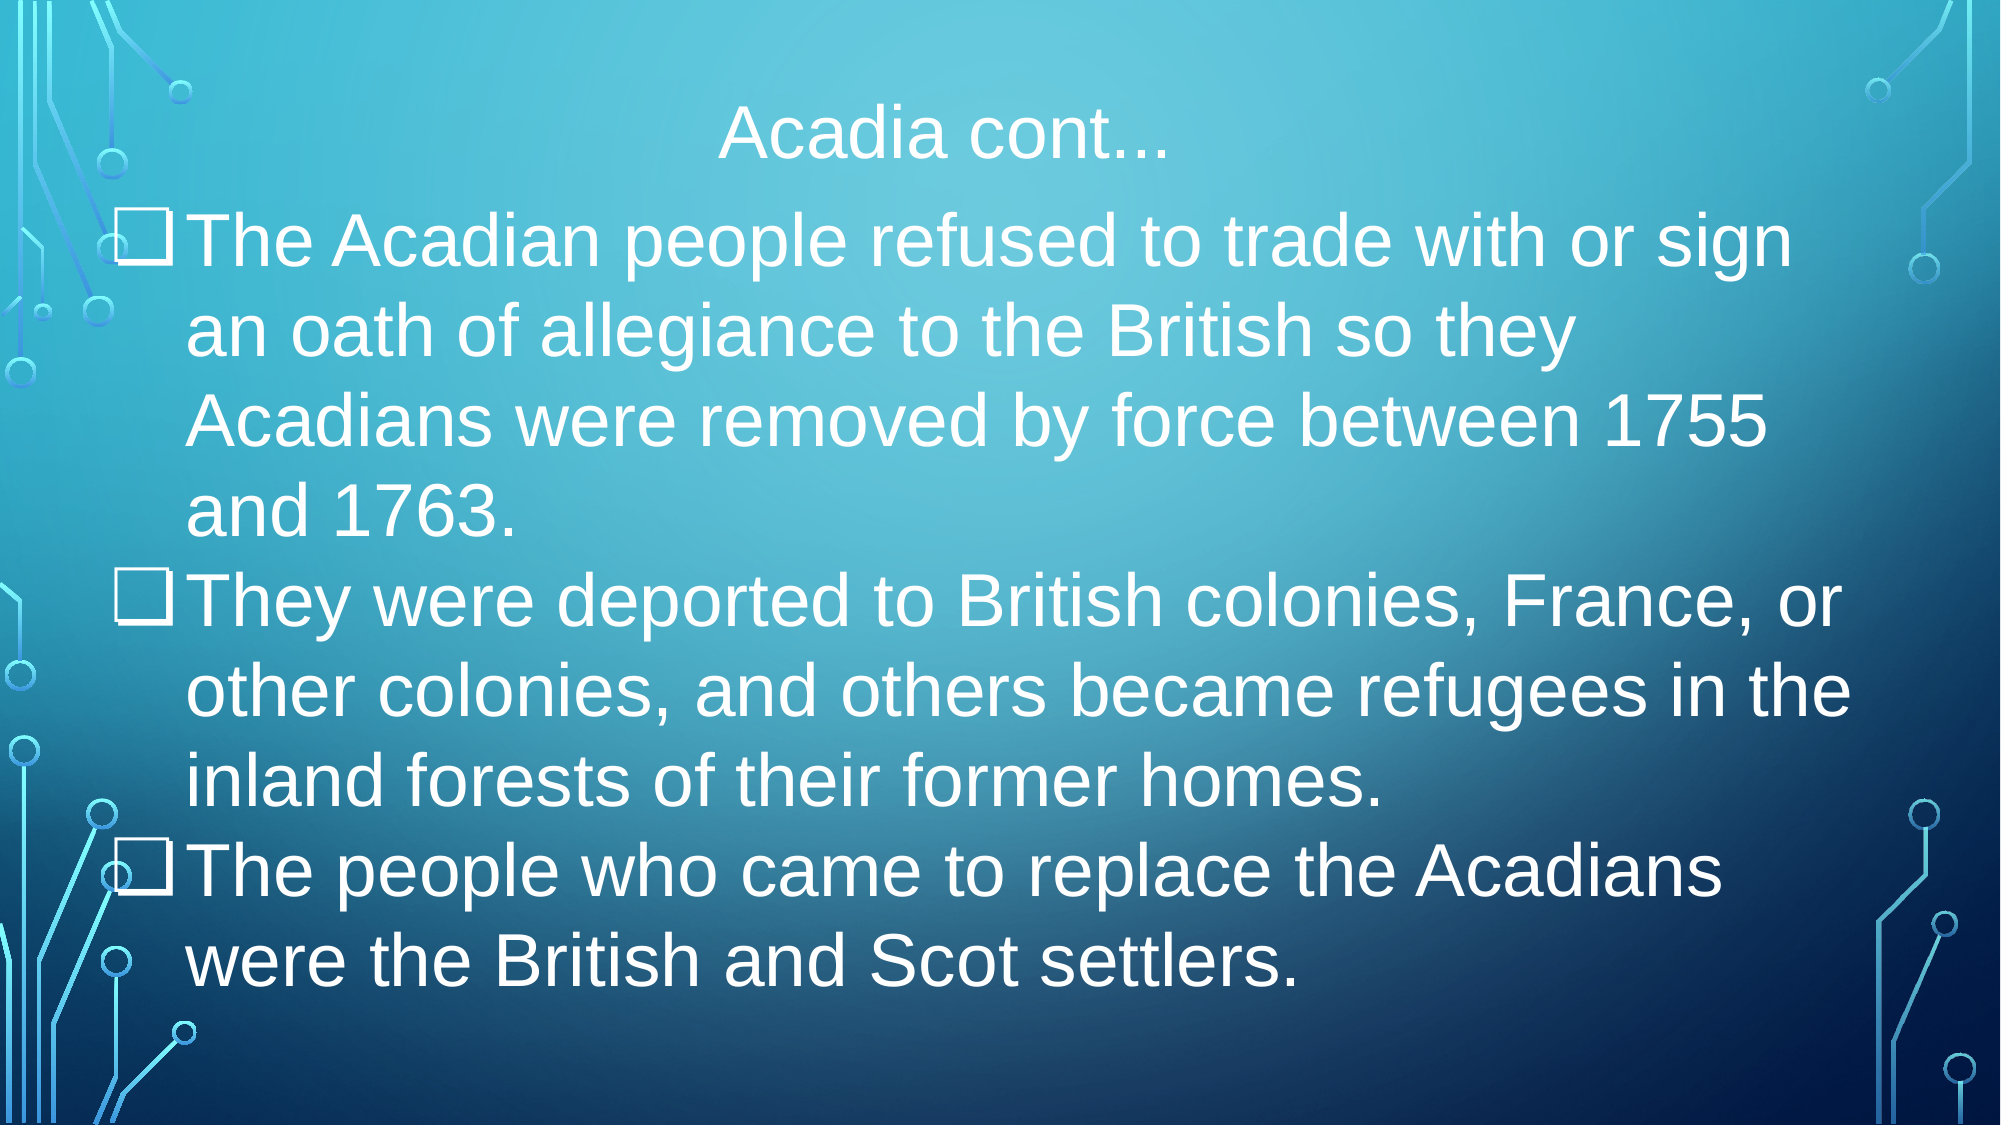

Acadia cont...
The Acadian people refused to trade with or sign an oath of allegiance to the British so they Acadians were removed by force between 1755 and 1763.
They were deported to British colonies, France, or other colonies, and others became refugees in the inland forests of their former homes.
The people who came to replace the Acadians were the British and Scot settlers.